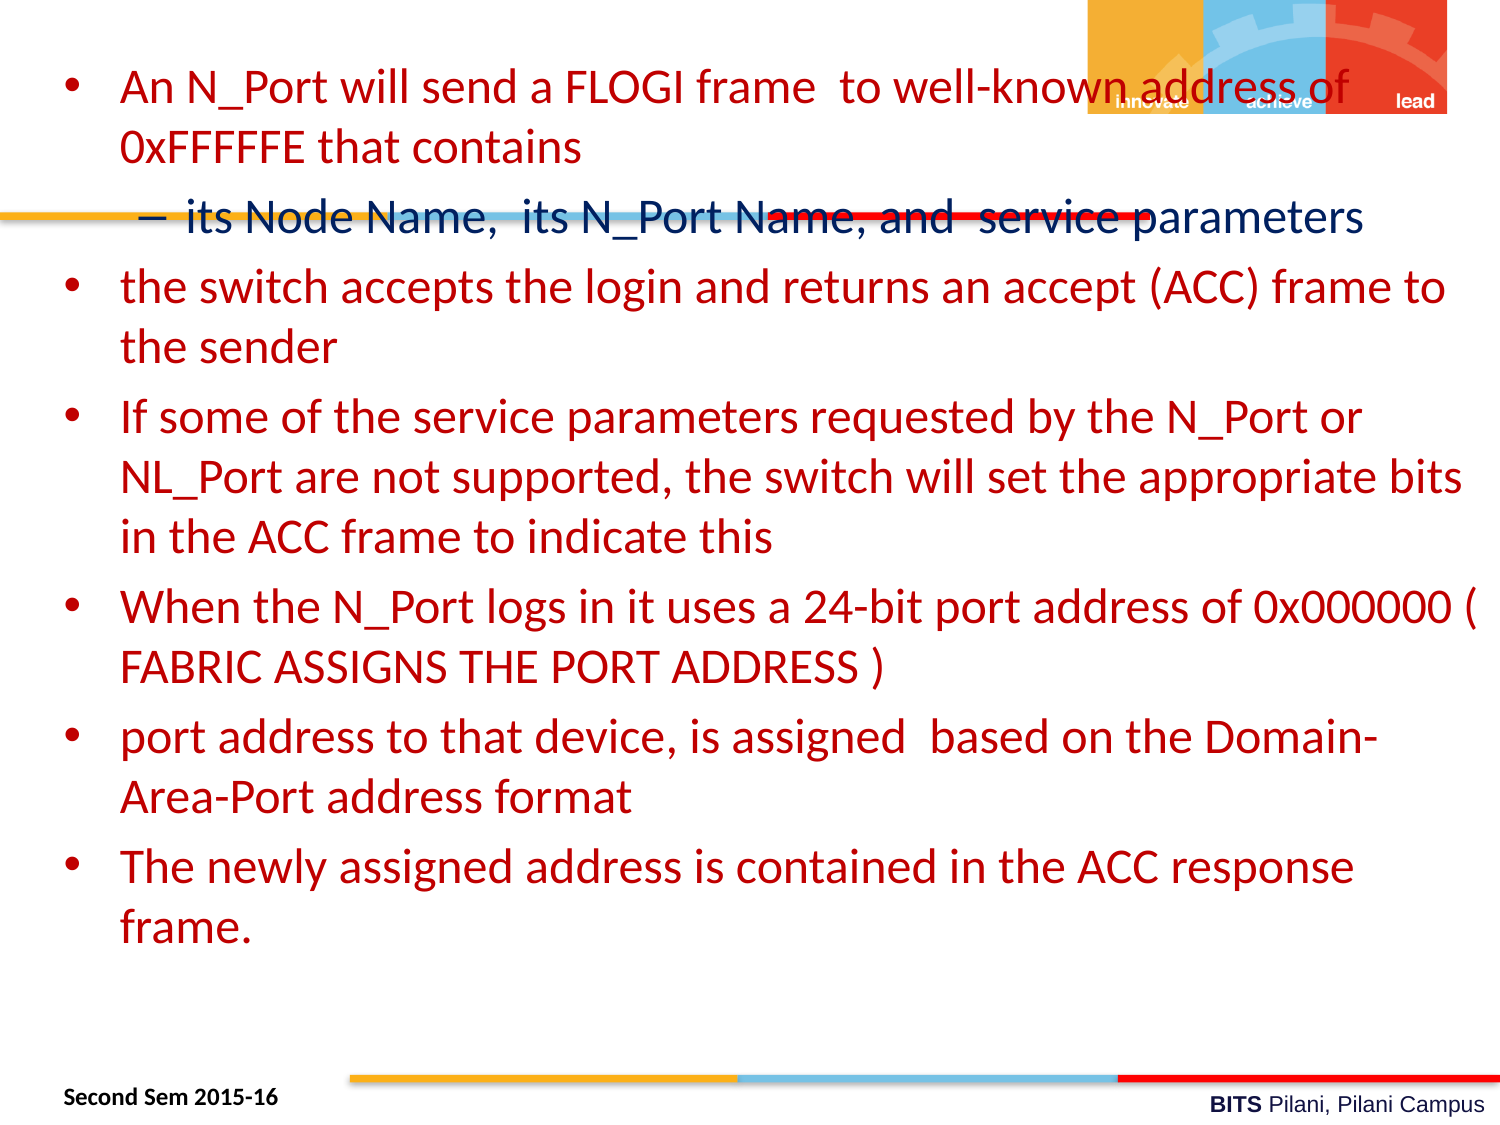

An N_Port will send a FLOGI frame  to well-known address of 0xFFFFFE that contains
its Node Name,  its N_Port Name, and  service parameters
the switch accepts the login and returns an accept (ACC) frame to the sender
If some of the service parameters requested by the N_Port or NL_Port are not supported, the switch will set the appropriate bits in the ACC frame to indicate this
When the N_Port logs in it uses a 24-bit port address of 0x000000 ( FABRIC ASSIGNS THE PORT ADDRESS )
port address to that device, is assigned  based on the Domain-Area-Port address format
The newly assigned address is contained in the ACC response frame.